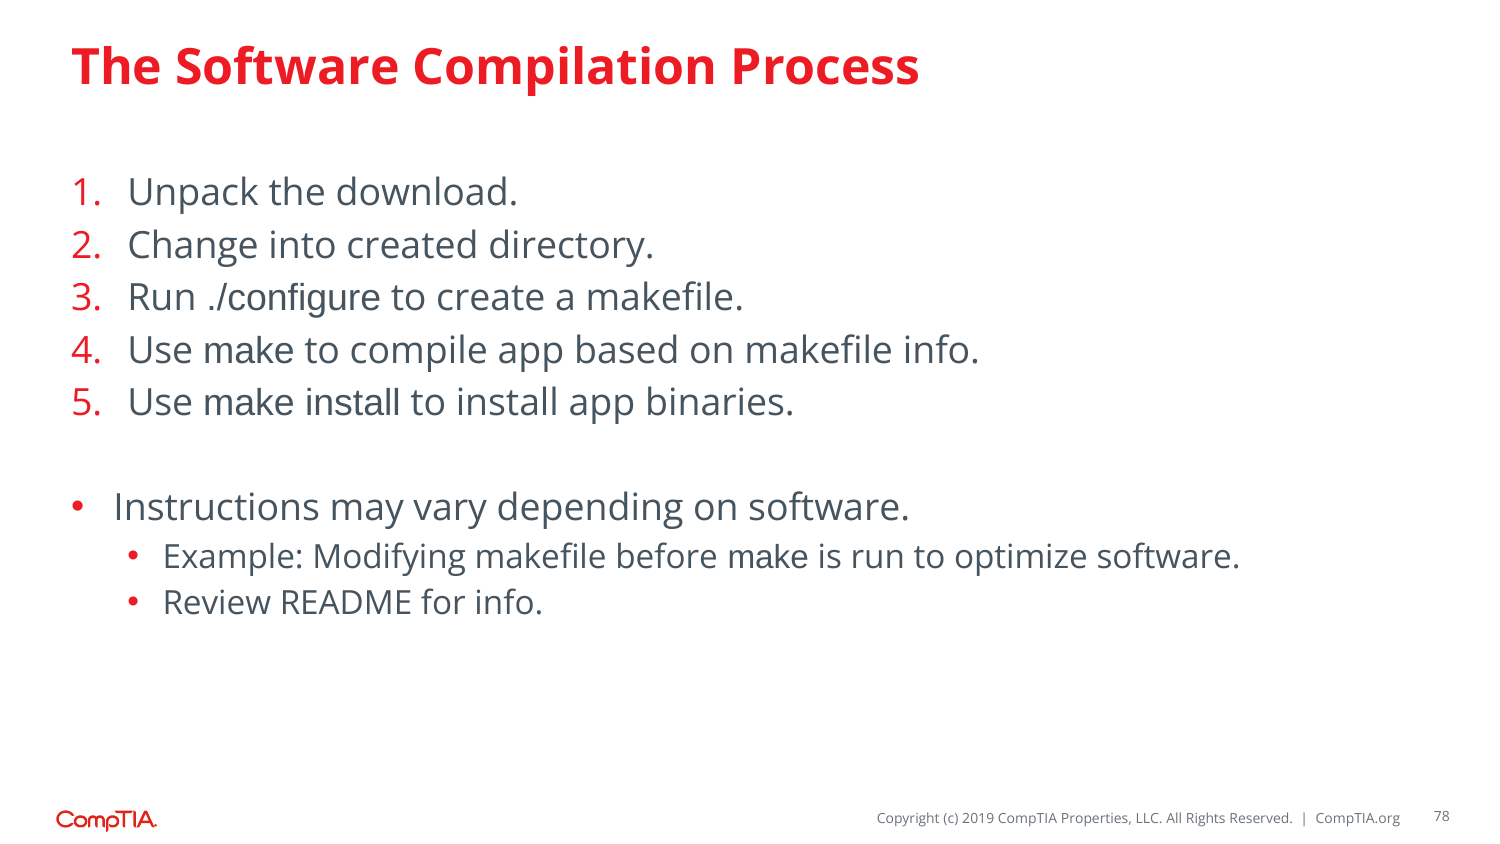

# The Software Compilation Process
Unpack the download.
Change into created directory.
Run ./configure to create a makefile.
Use make to compile app based on makefile info.
Use make install to install app binaries.

Instructions may vary depending on software.
Example: Modifying makefile before make is run to optimize software.
Review README for info.
78